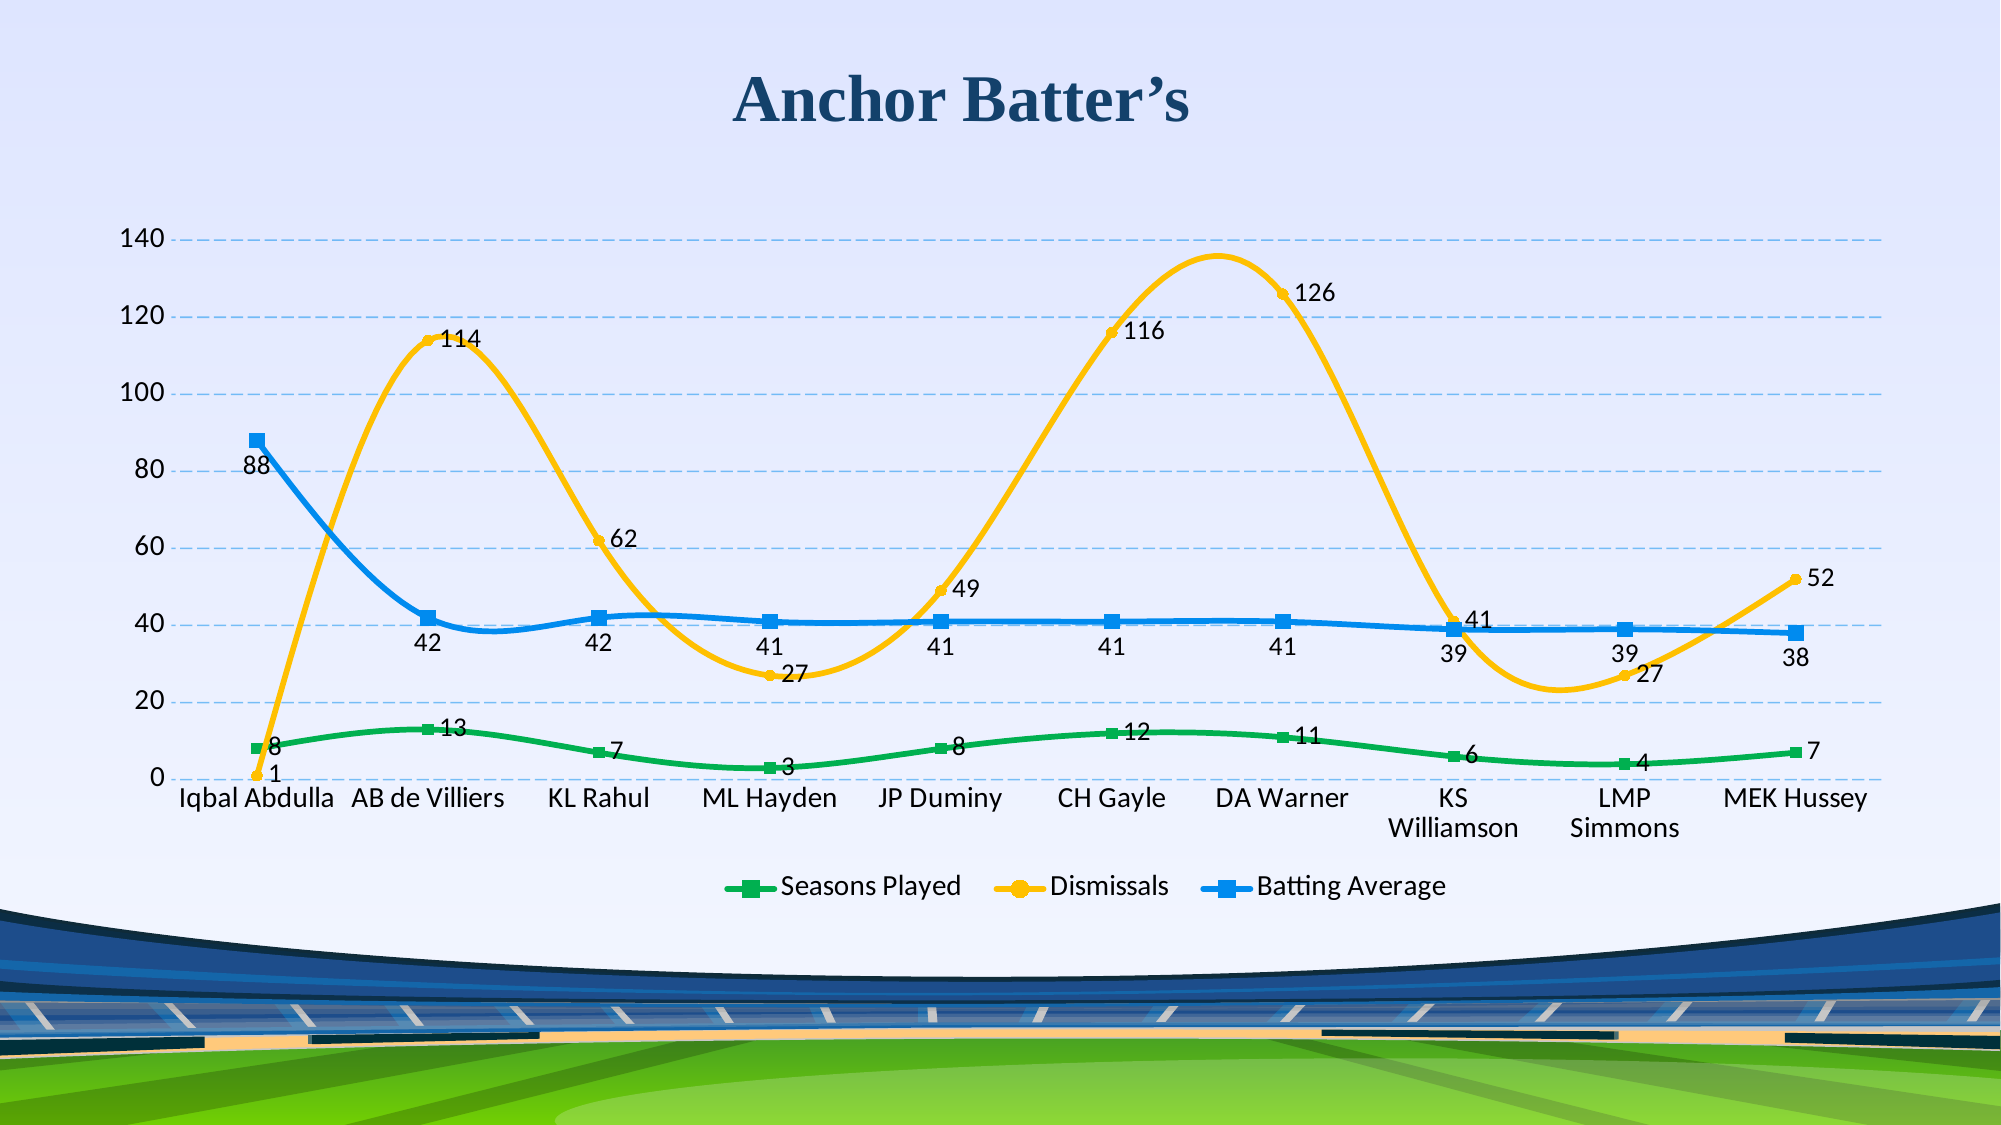

Anchor Batter’s

### Chart

| Category | Seasons Played | Dismissals | Batting Average |
|---|---|---|---|
|  | 8.0 | 1.0 | 88.0 |
|  | 13.0 | 114.0 | 42.0 |
|  | 7.0 | 62.0 | 42.0 |
|  | 3.0 | 27.0 | 41.0 |
|  | 8.0 | 49.0 | 41.0 |
|  | 12.0 | 116.0 | 41.0 |
|  | 11.0 | 126.0 | 41.0 |
|  | 6.0 | 41.0 | 39.0 |
|  | 4.0 | 27.0 | 39.0 |
|  | 7.0 | 52.0 | 38.0 |